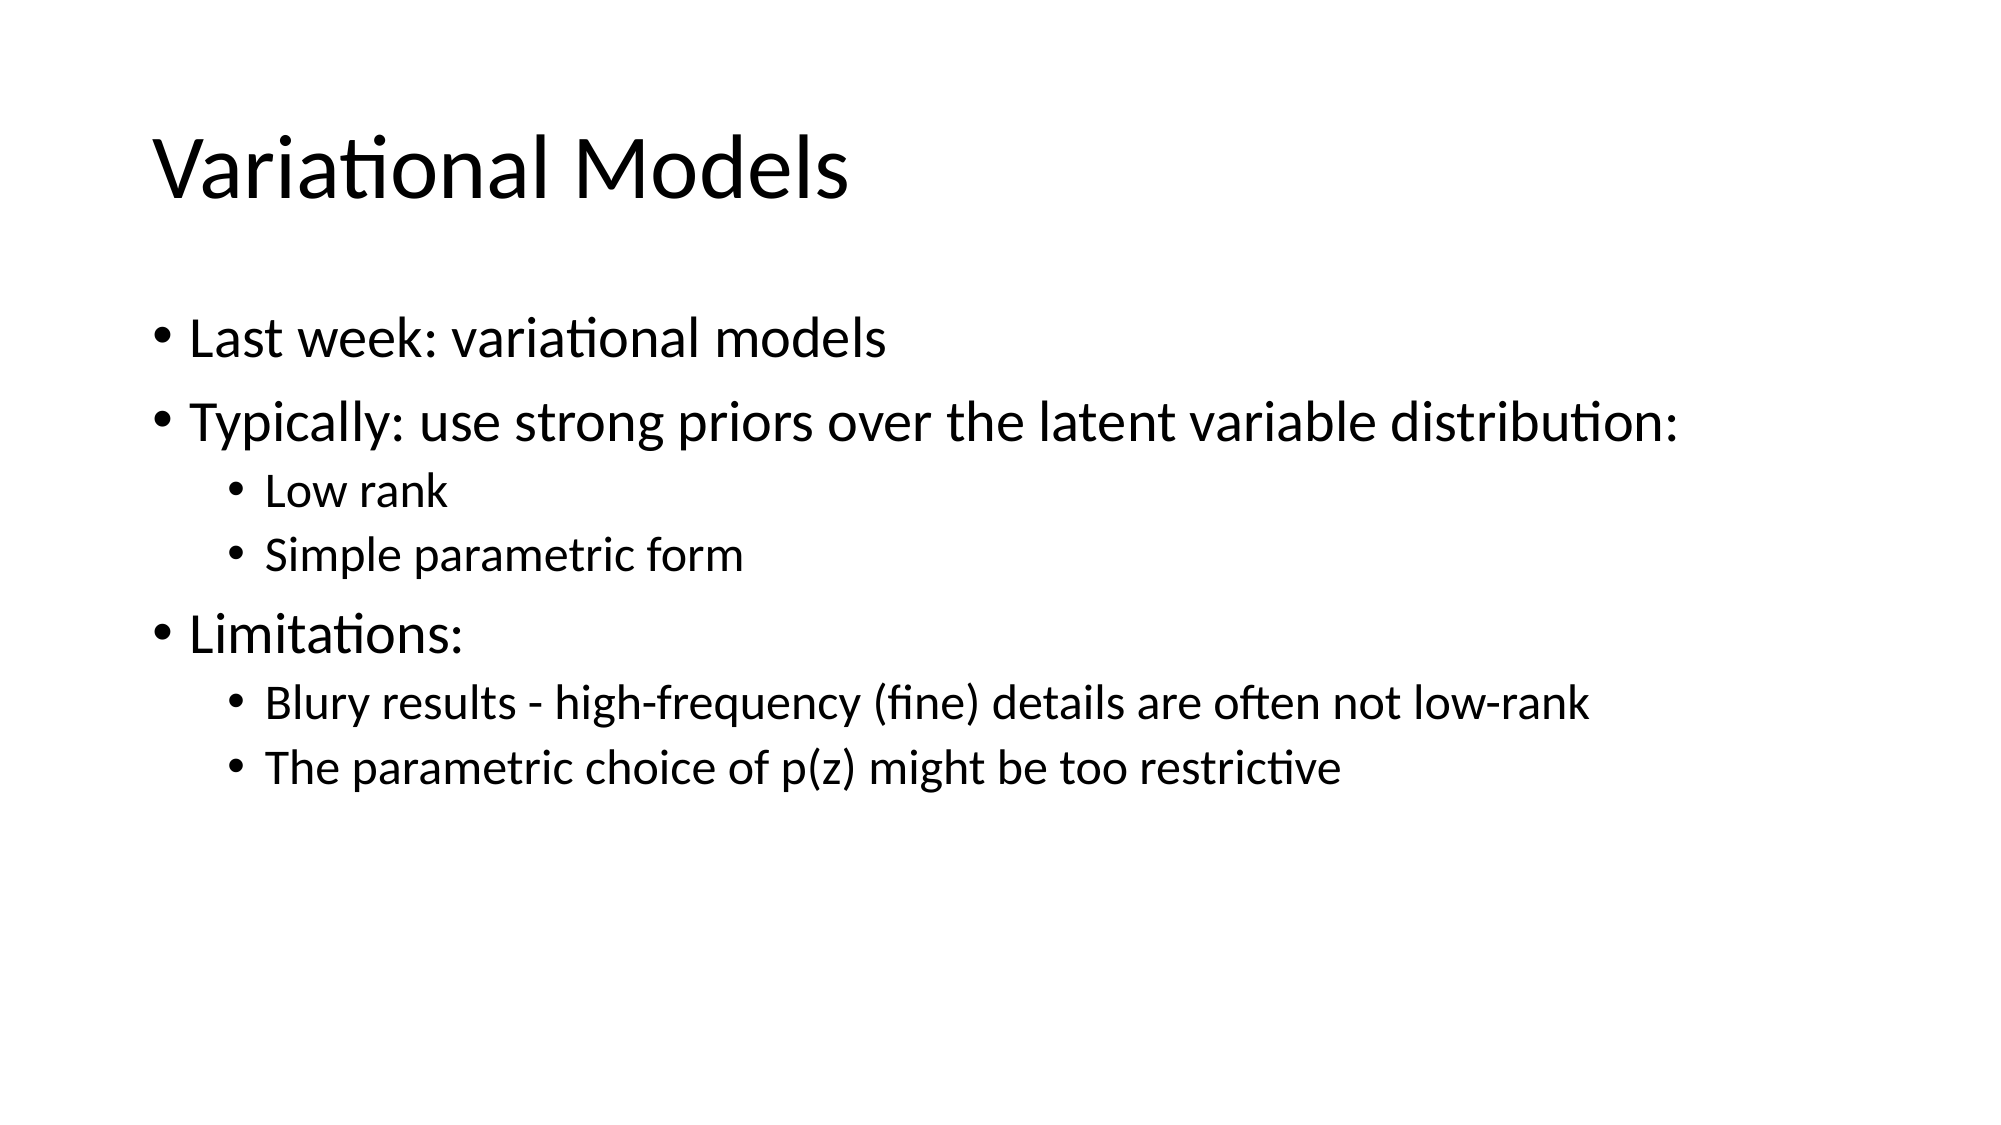

# Variational Models
Last week: variational models
Typically: use strong priors over the latent variable distribution:
Low rank
Simple parametric form
Limitations:
Blury results - high-frequency (fine) details are often not low-rank
The parametric choice of p(z) might be too restrictive